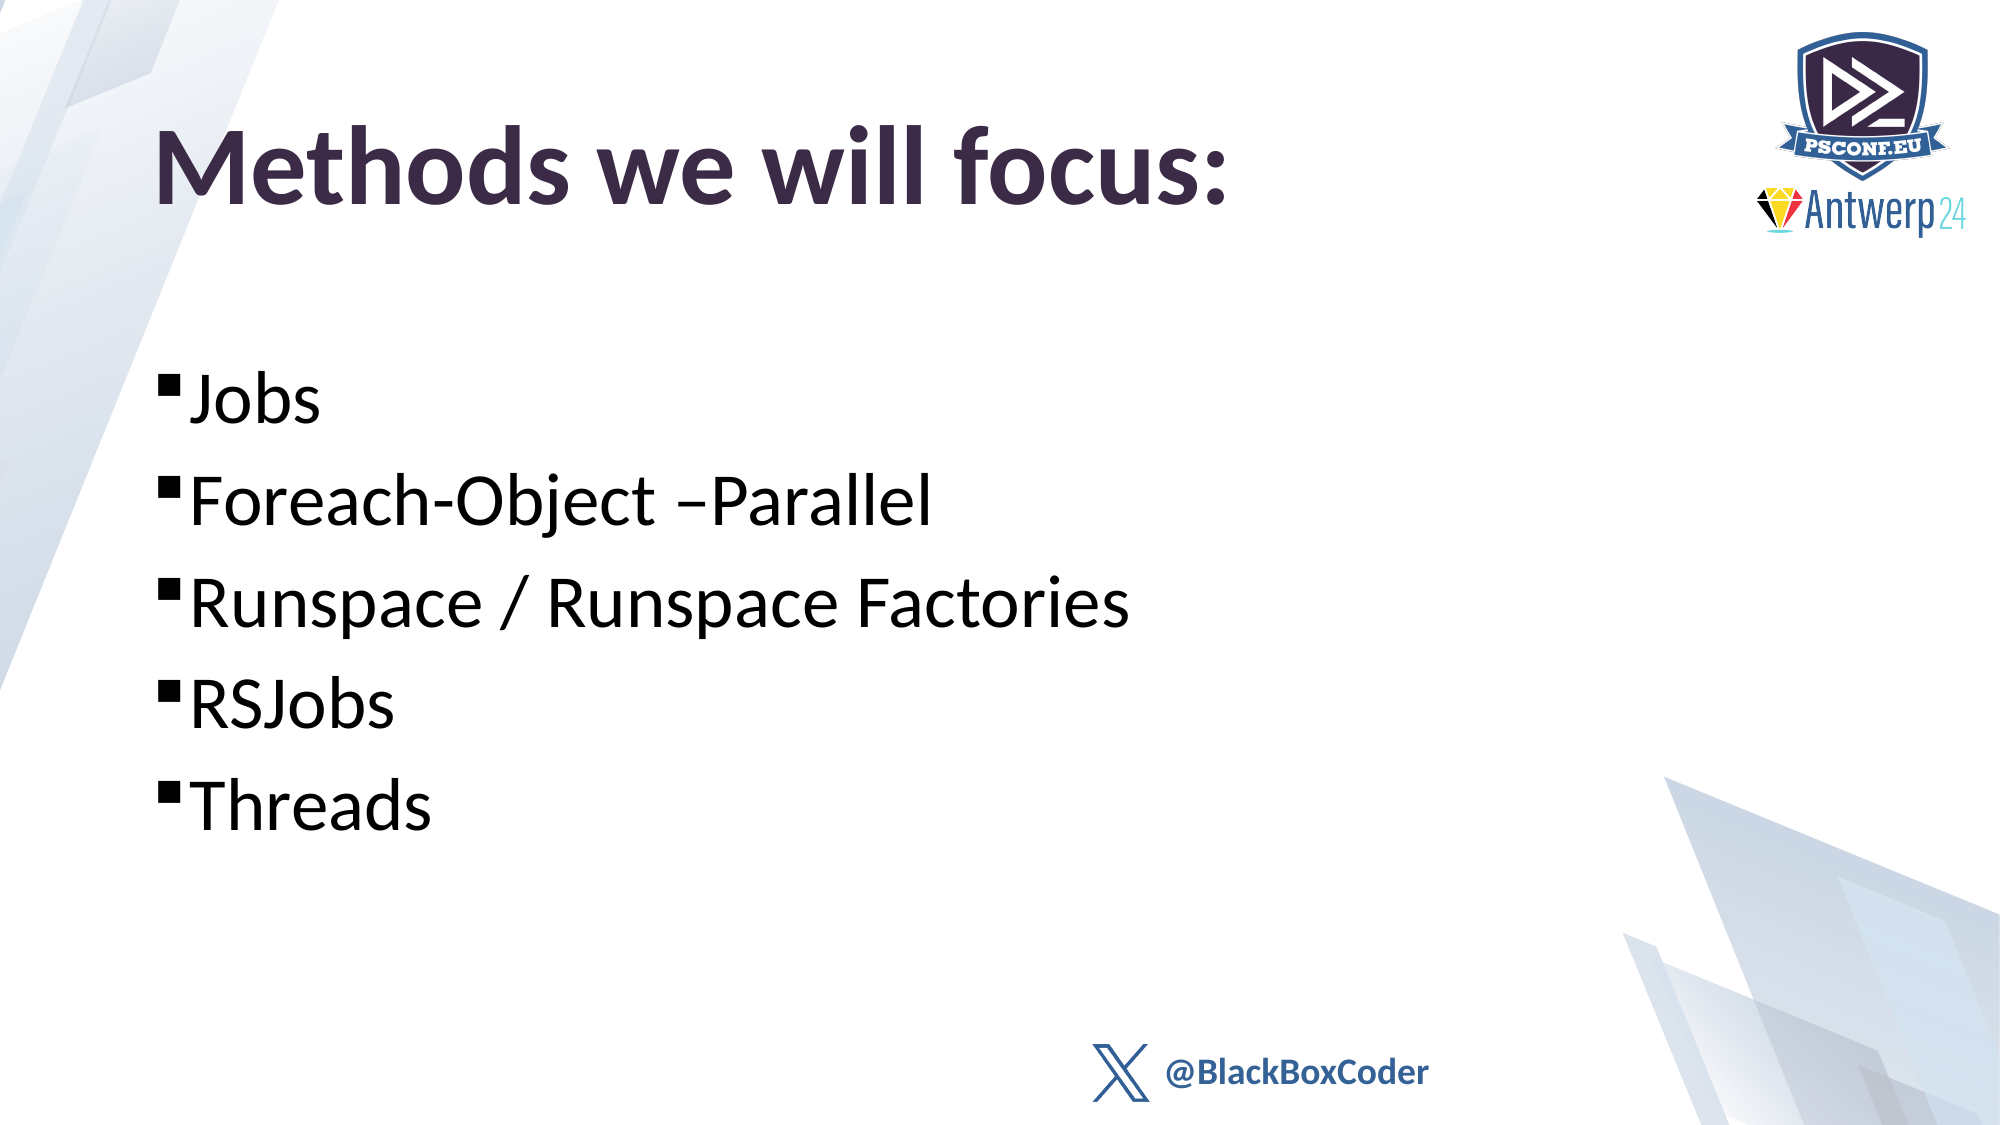

# Methods we will focus:
Jobs
Foreach-Object –Parallel
Runspace / Runspace Factories
RSJobs
Threads